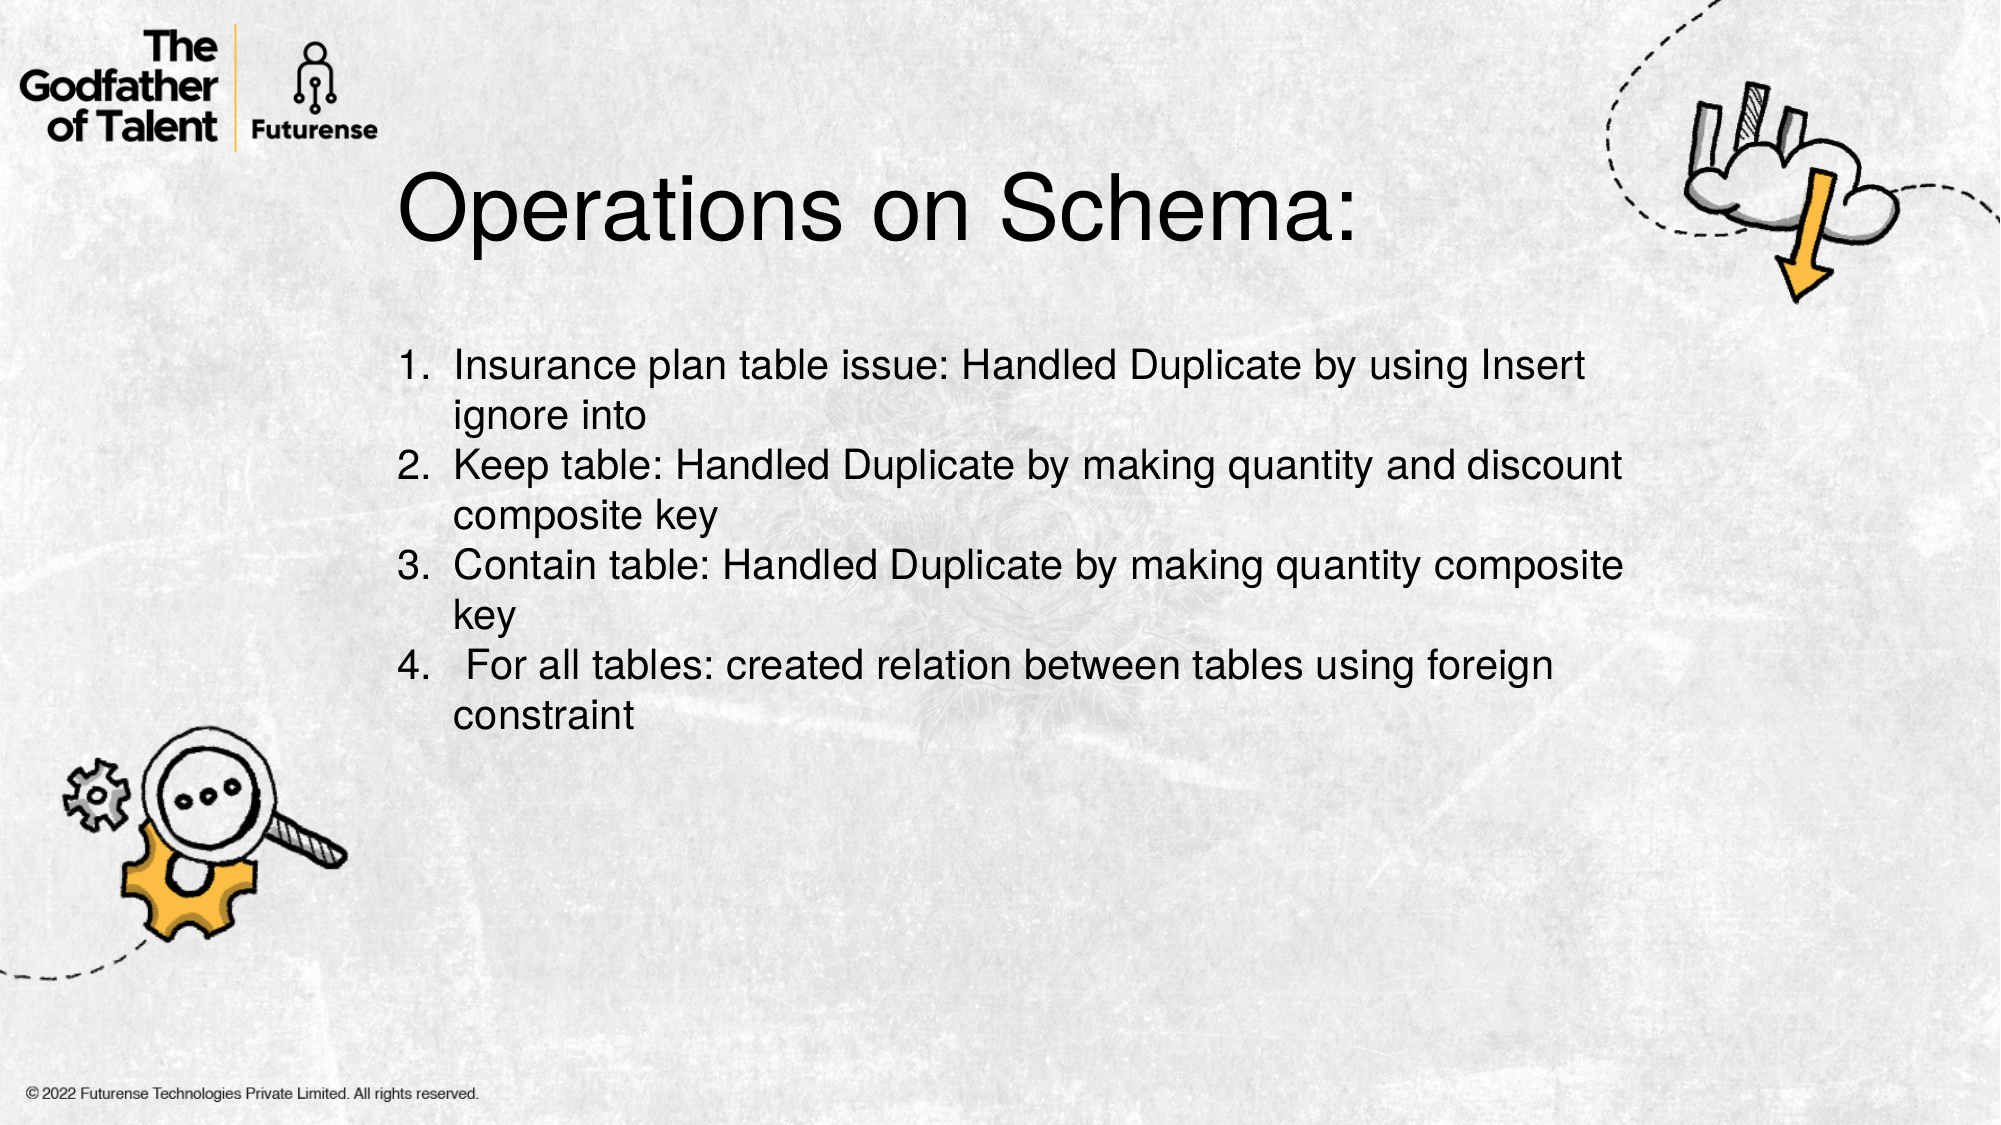

# Operations on Schema:

Insurance plan table issue: Handled Duplicate by using Insert ignore into
Keep table: Handled Duplicate by making quantity and discount composite key
Contain table: Handled Duplicate by making quantity composite key
 For all tables: created relation between tables using foreign constraint